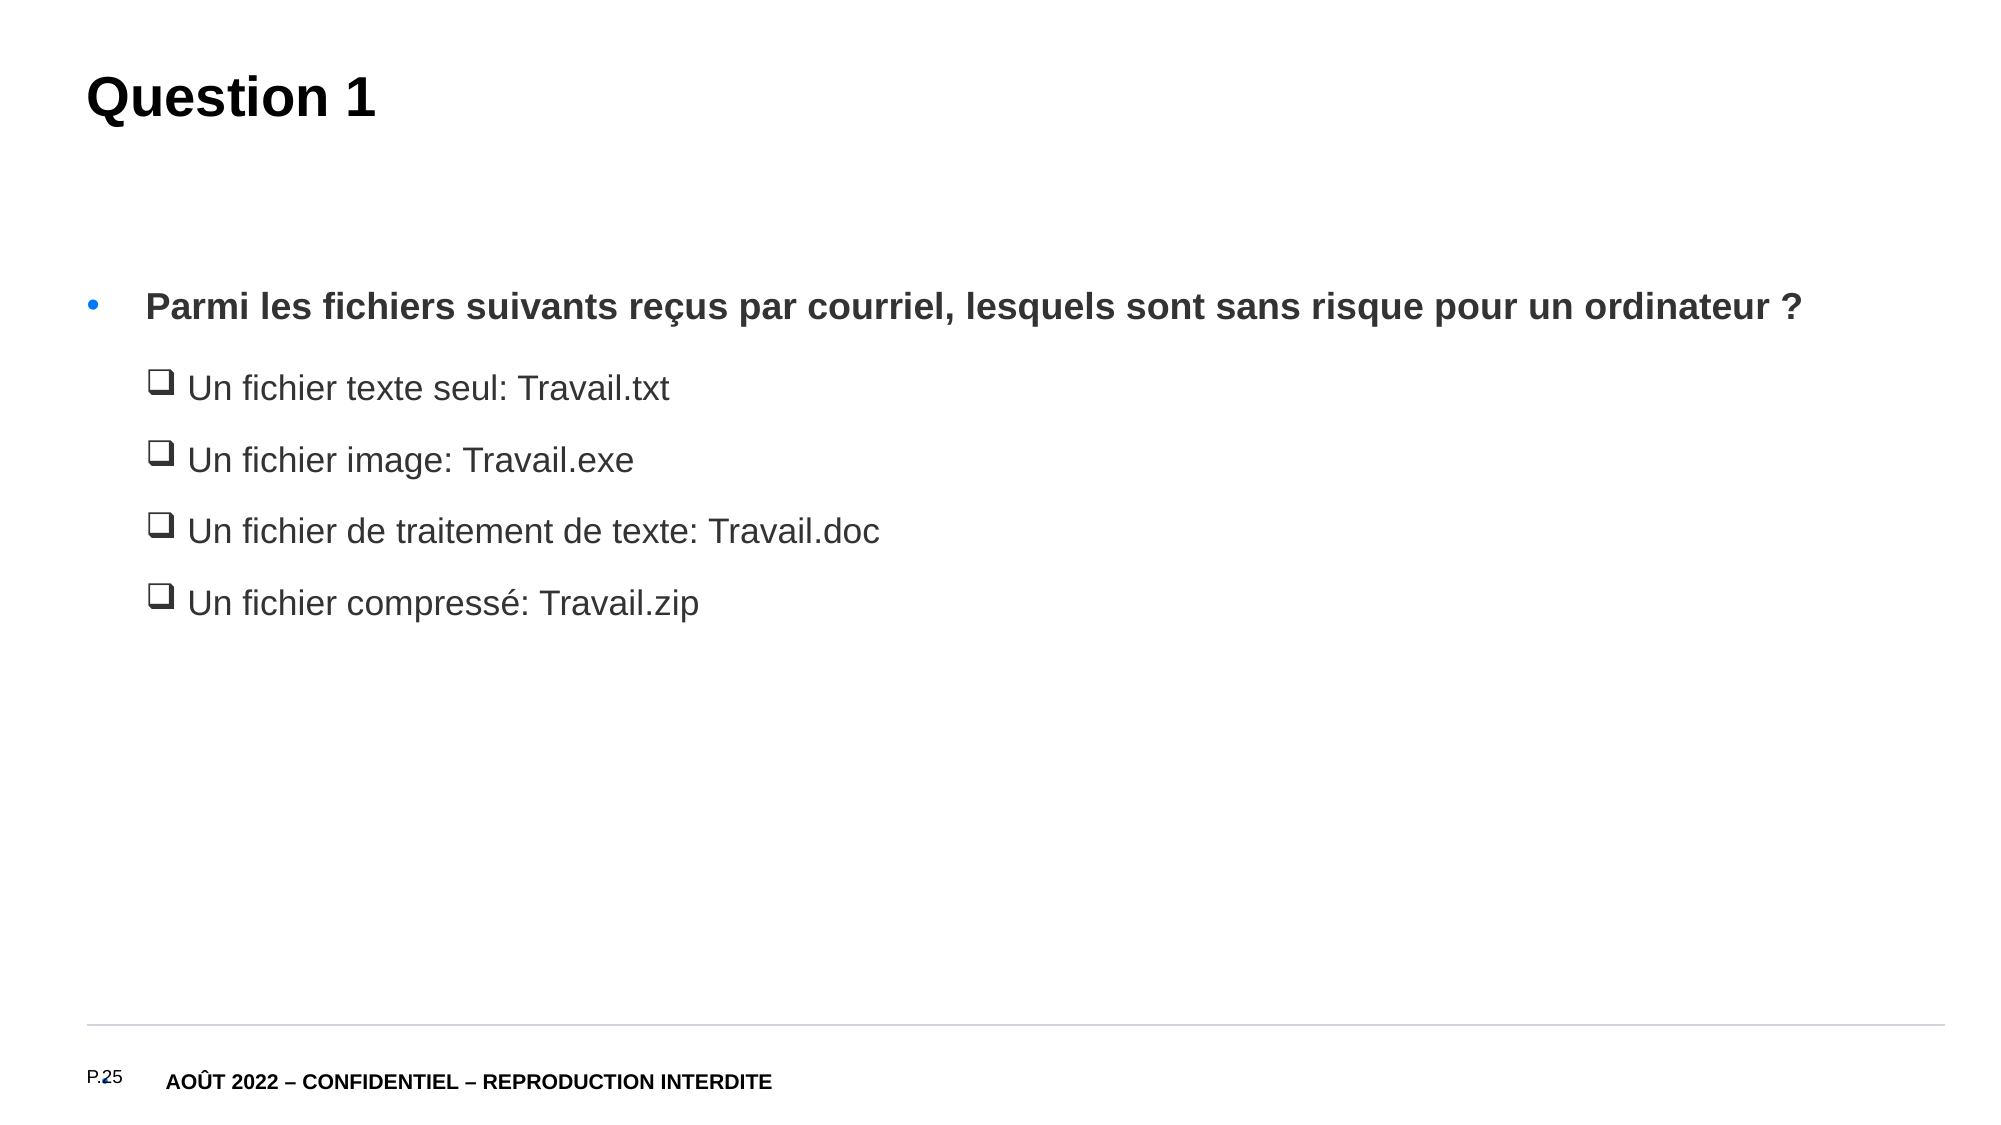

# Question 1
Parmi les fichiers suivants reçus par courriel, lesquels sont sans risque pour un ordinateur ?
 Un fichier texte seul: Travail.txt
 Un fichier image: Travail.exe
 Un fichier de traitement de texte: Travail.doc
 Un fichier compressé: Travail.zip

p.25